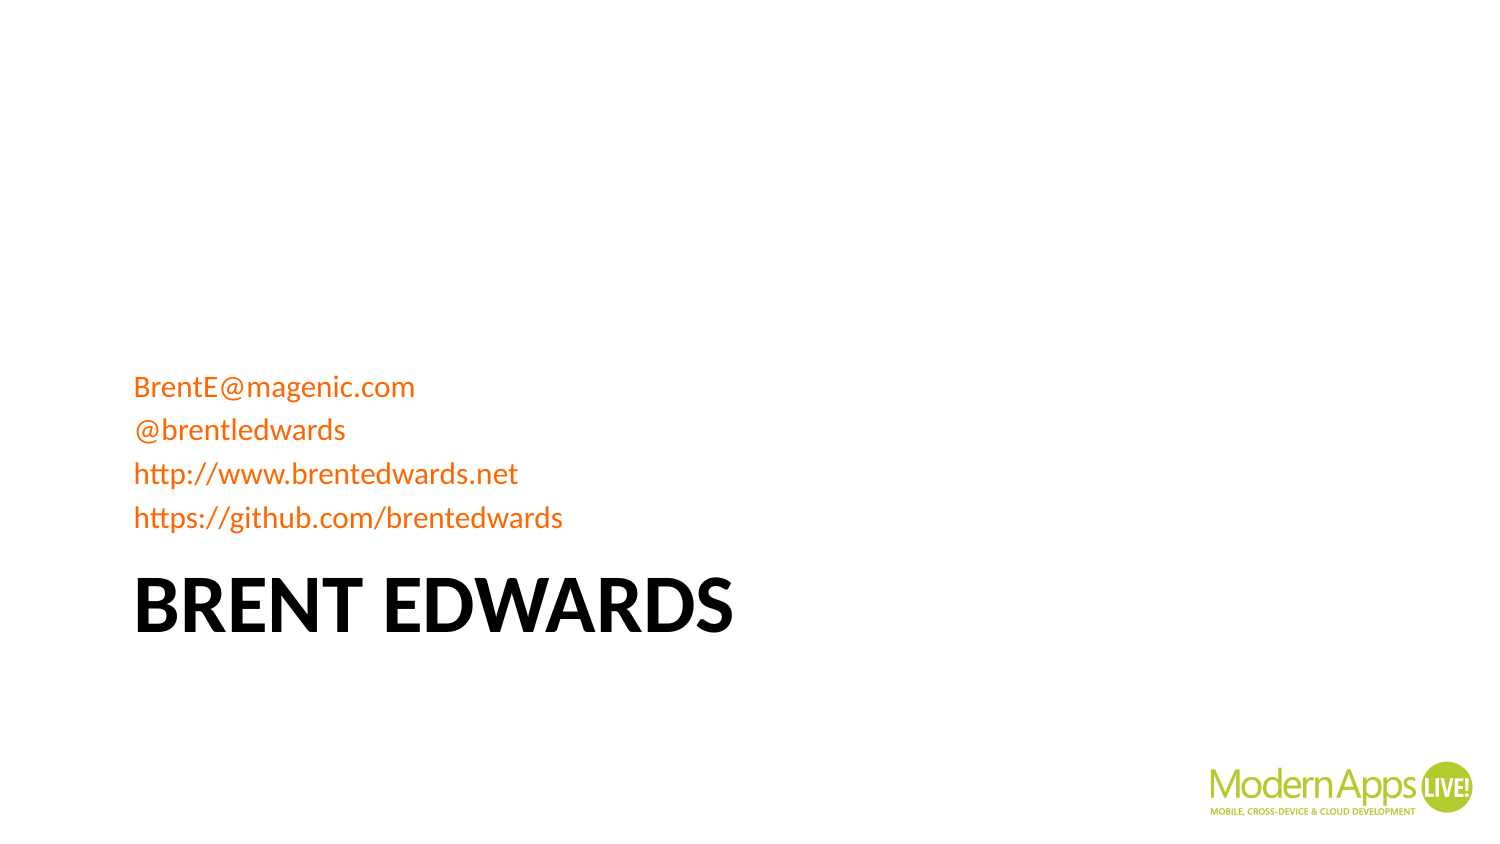

BrentE@magenic.com
@brentledwards
http://www.brentedwards.net
https://github.com/brentedwards
# Brent Edwards